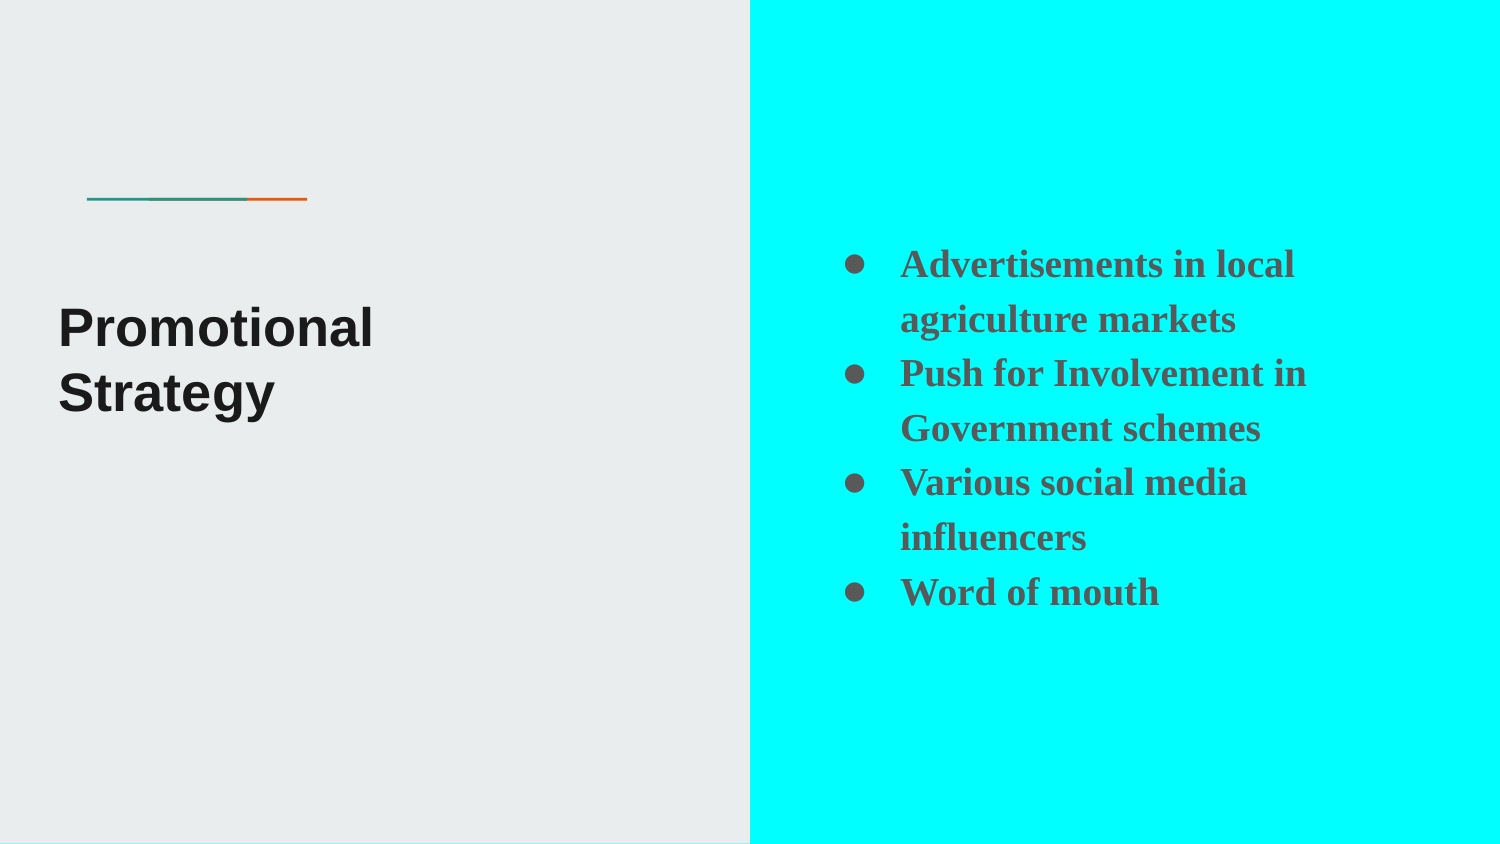

Advertisements in local agriculture markets
Push for Involvement in Government schemes
Various social media influencers
Word of mouth
# Promotional
Strategy